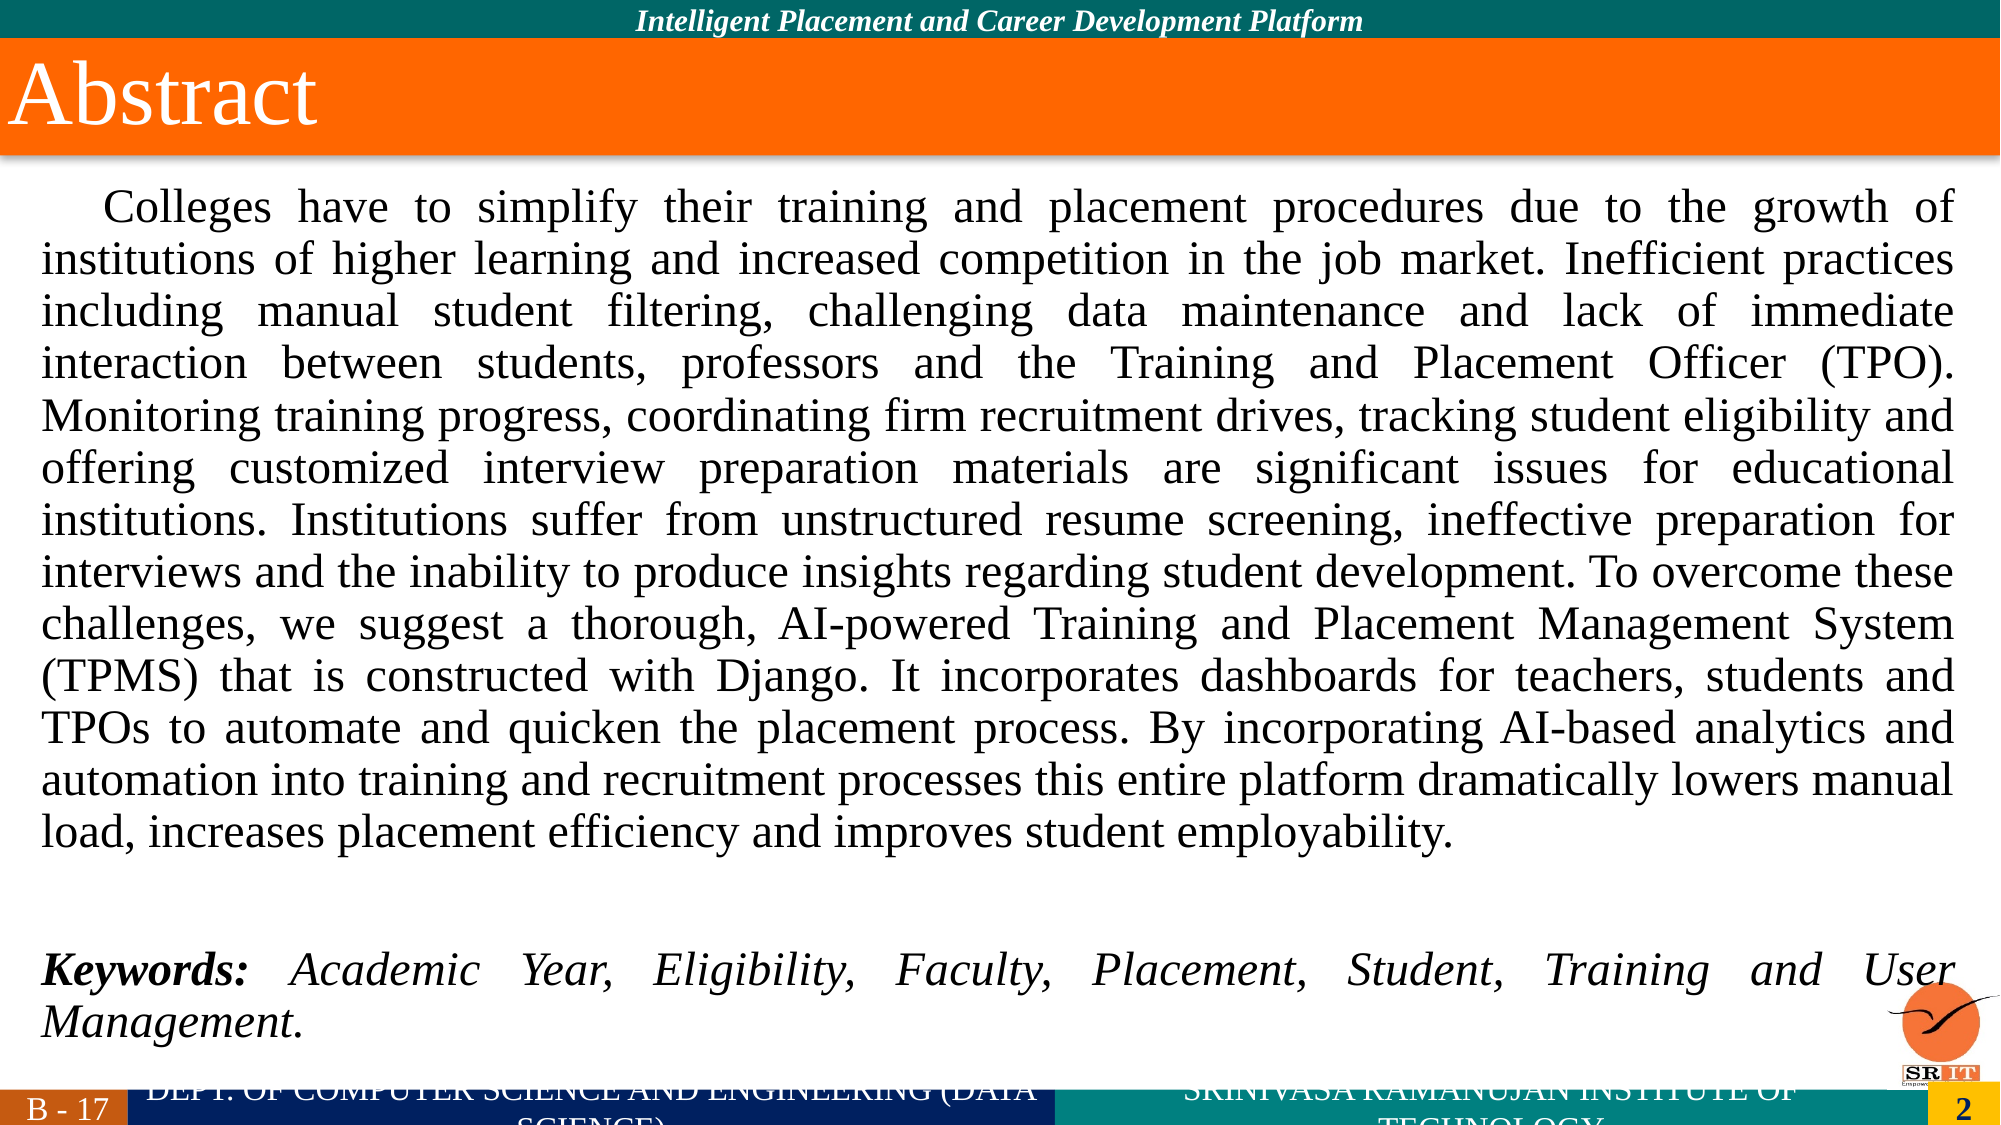

# Abstract
Colleges have to simplify their training and placement procedures due to the growth of institutions of higher learning and increased competition in the job market. Inefficient practices including manual student filtering, challenging data maintenance and lack of immediate interaction between students, professors and the Training and Placement Officer (TPO). Monitoring training progress, coordinating firm recruitment drives, tracking student eligibility and offering customized interview preparation materials are significant issues for educational institutions. Institutions suffer from unstructured resume screening, ineffective preparation for interviews and the inability to produce insights regarding student development. To overcome these challenges, we suggest a thorough, AI-powered Training and Placement Management System (TPMS) that is constructed with Django. It incorporates dashboards for teachers, students and TPOs to automate and quicken the placement process. By incorporating AI-based analytics and automation into training and recruitment processes this entire platform dramatically lowers manual load, increases placement efficiency and improves student employability.

Keywords: Academic Year, Eligibility, Faculty, Placement, Student, Training and User Management.

2